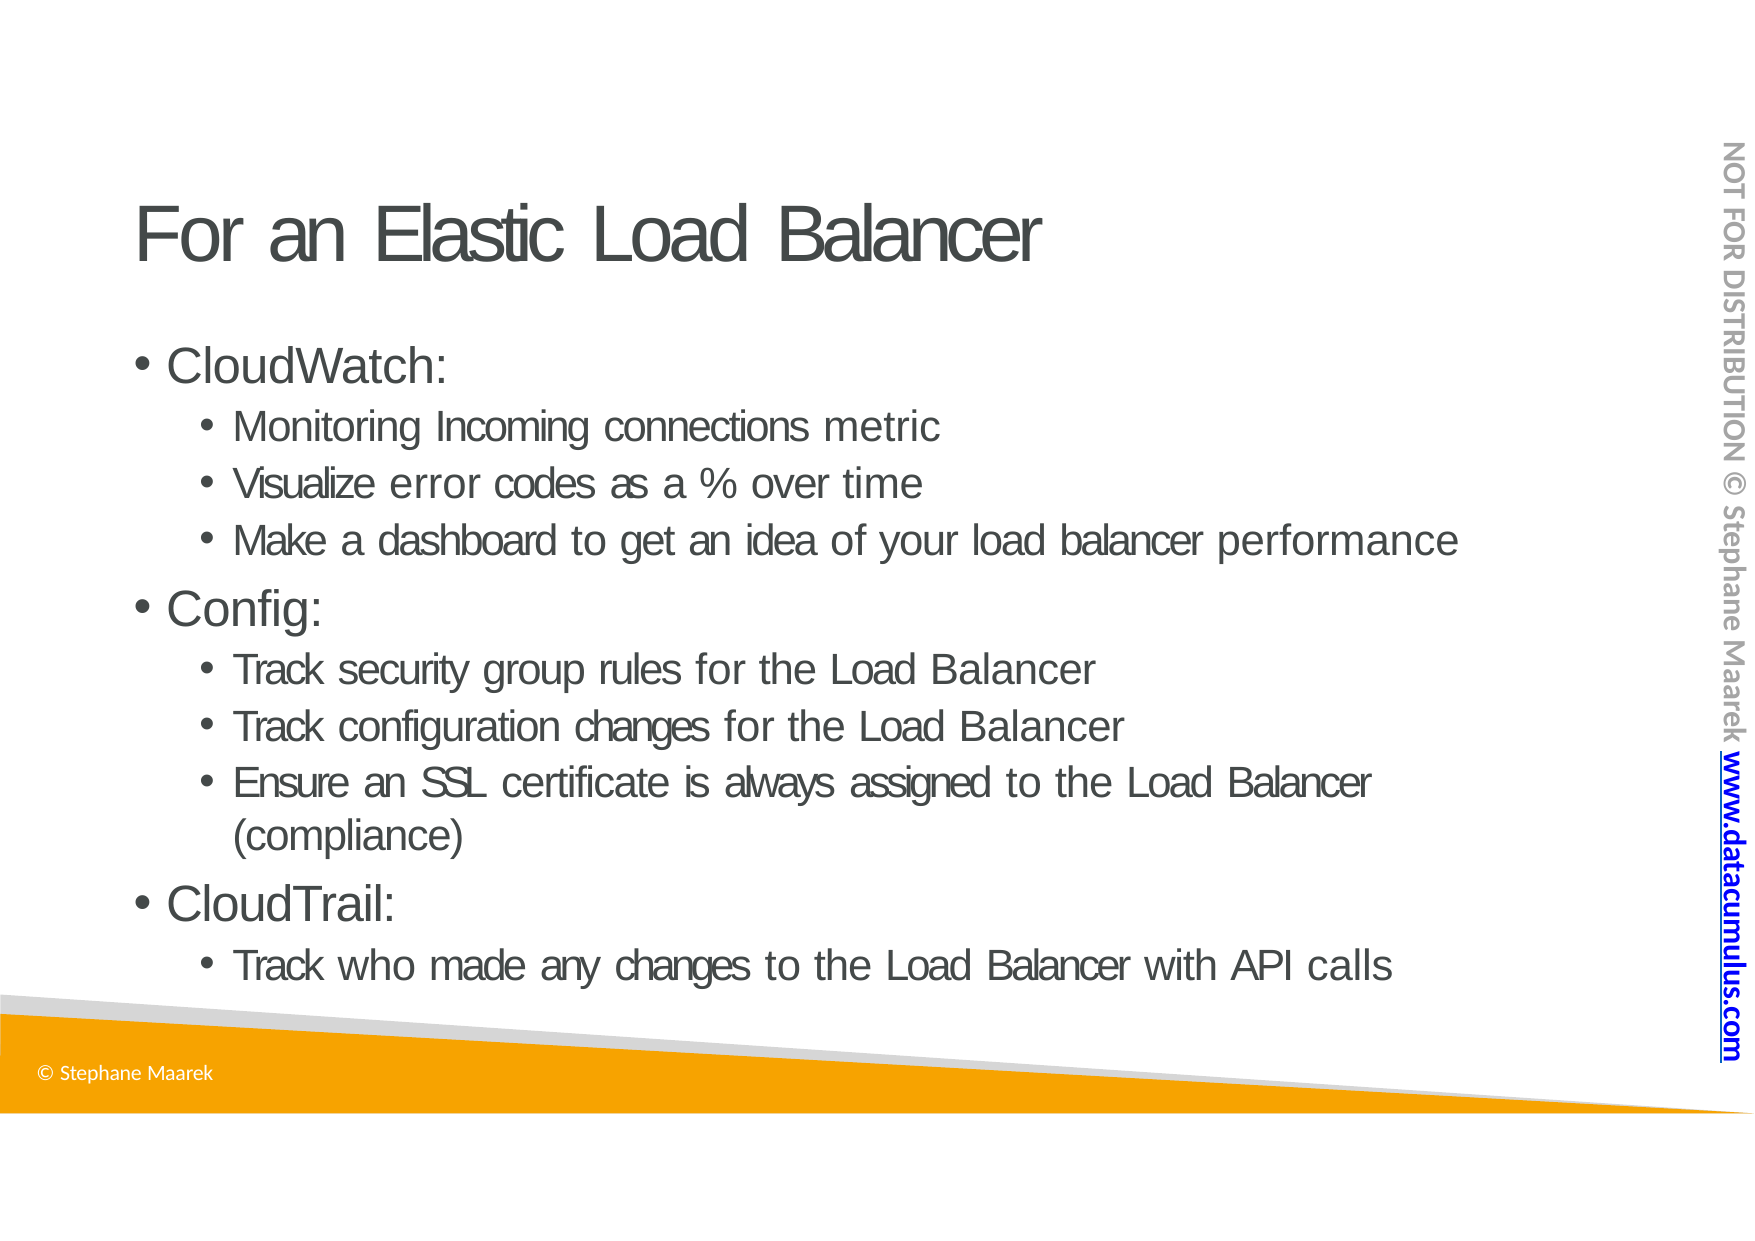

NOT FOR DISTRIBUTION © Stephane Maarek www.datacumulus.com
# For an Elastic Load Balancer
CloudWatch:
Monitoring Incoming connections metric
Visualize error codes as a % over time
Make a dashboard to get an idea of your load balancer performance
Config:
Track security group rules for the Load Balancer
Track configuration changes for the Load Balancer
Ensure an SSL certificate is always assigned to the Load Balancer (compliance)
CloudTrail:
Track who made any changes to the Load Balancer with API calls
© Stephane Maarek